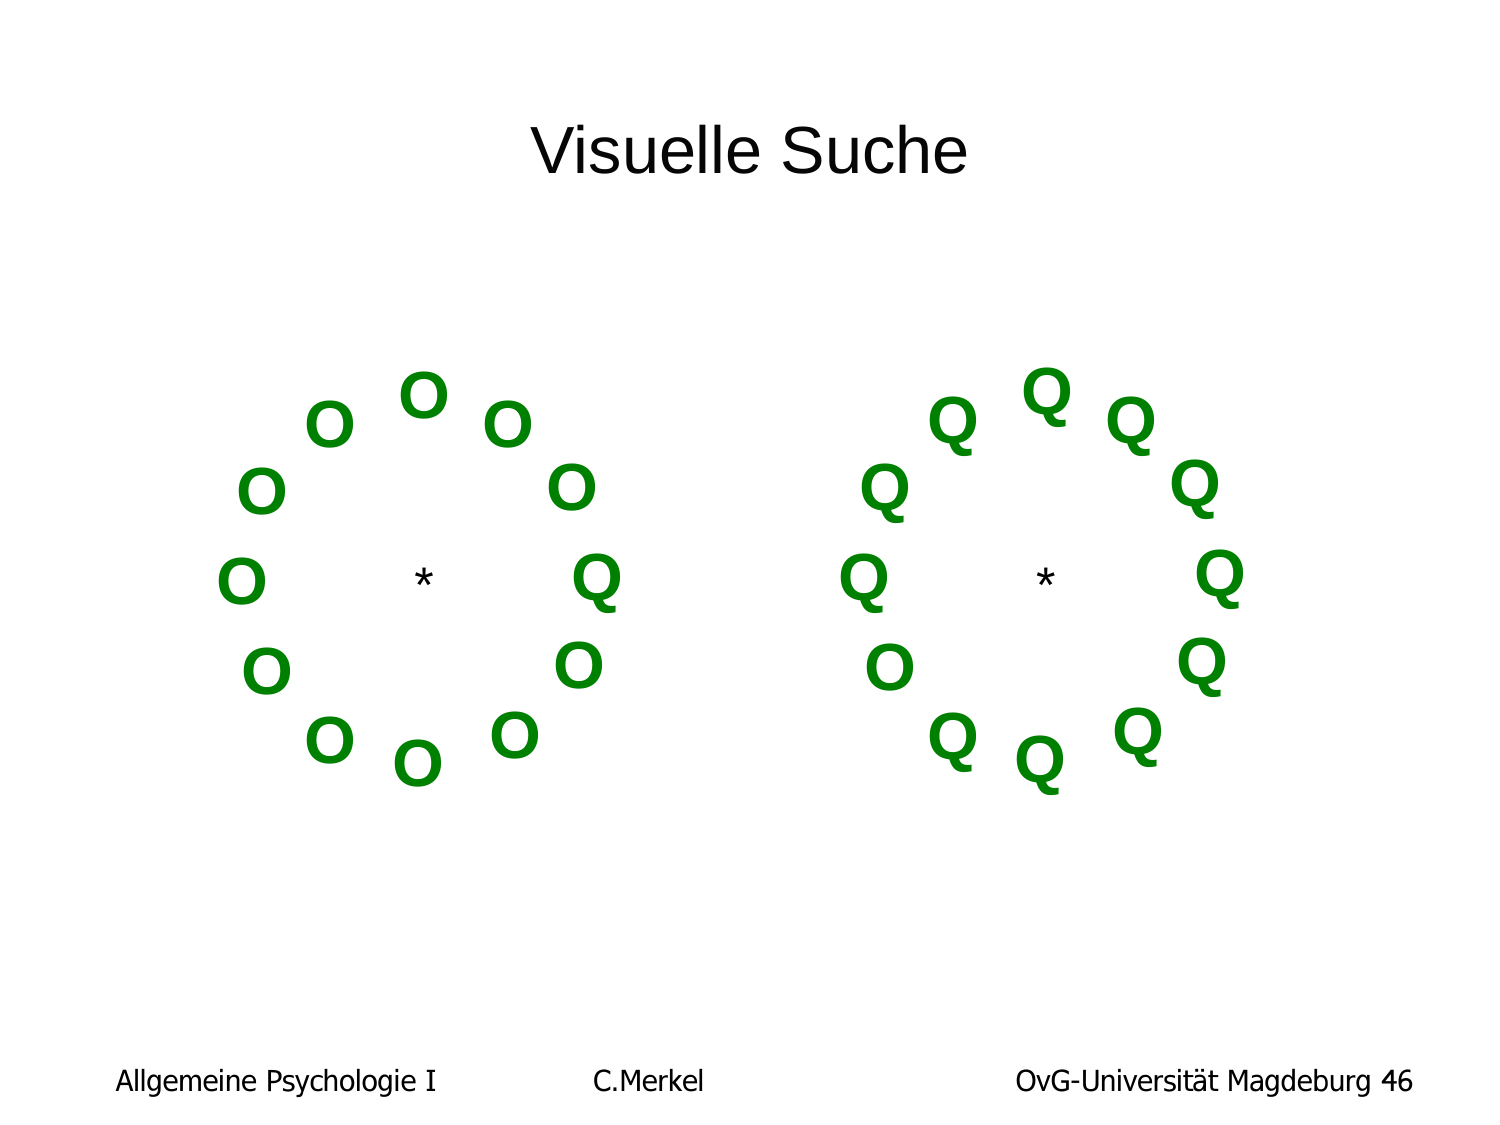

Visuelle Suche
Q
O
Q
Q
O
O
Q
O
Q
O
Q
Q
Q
O
*
*
Q
O
O
O
Q
O
Q
O
Q
O